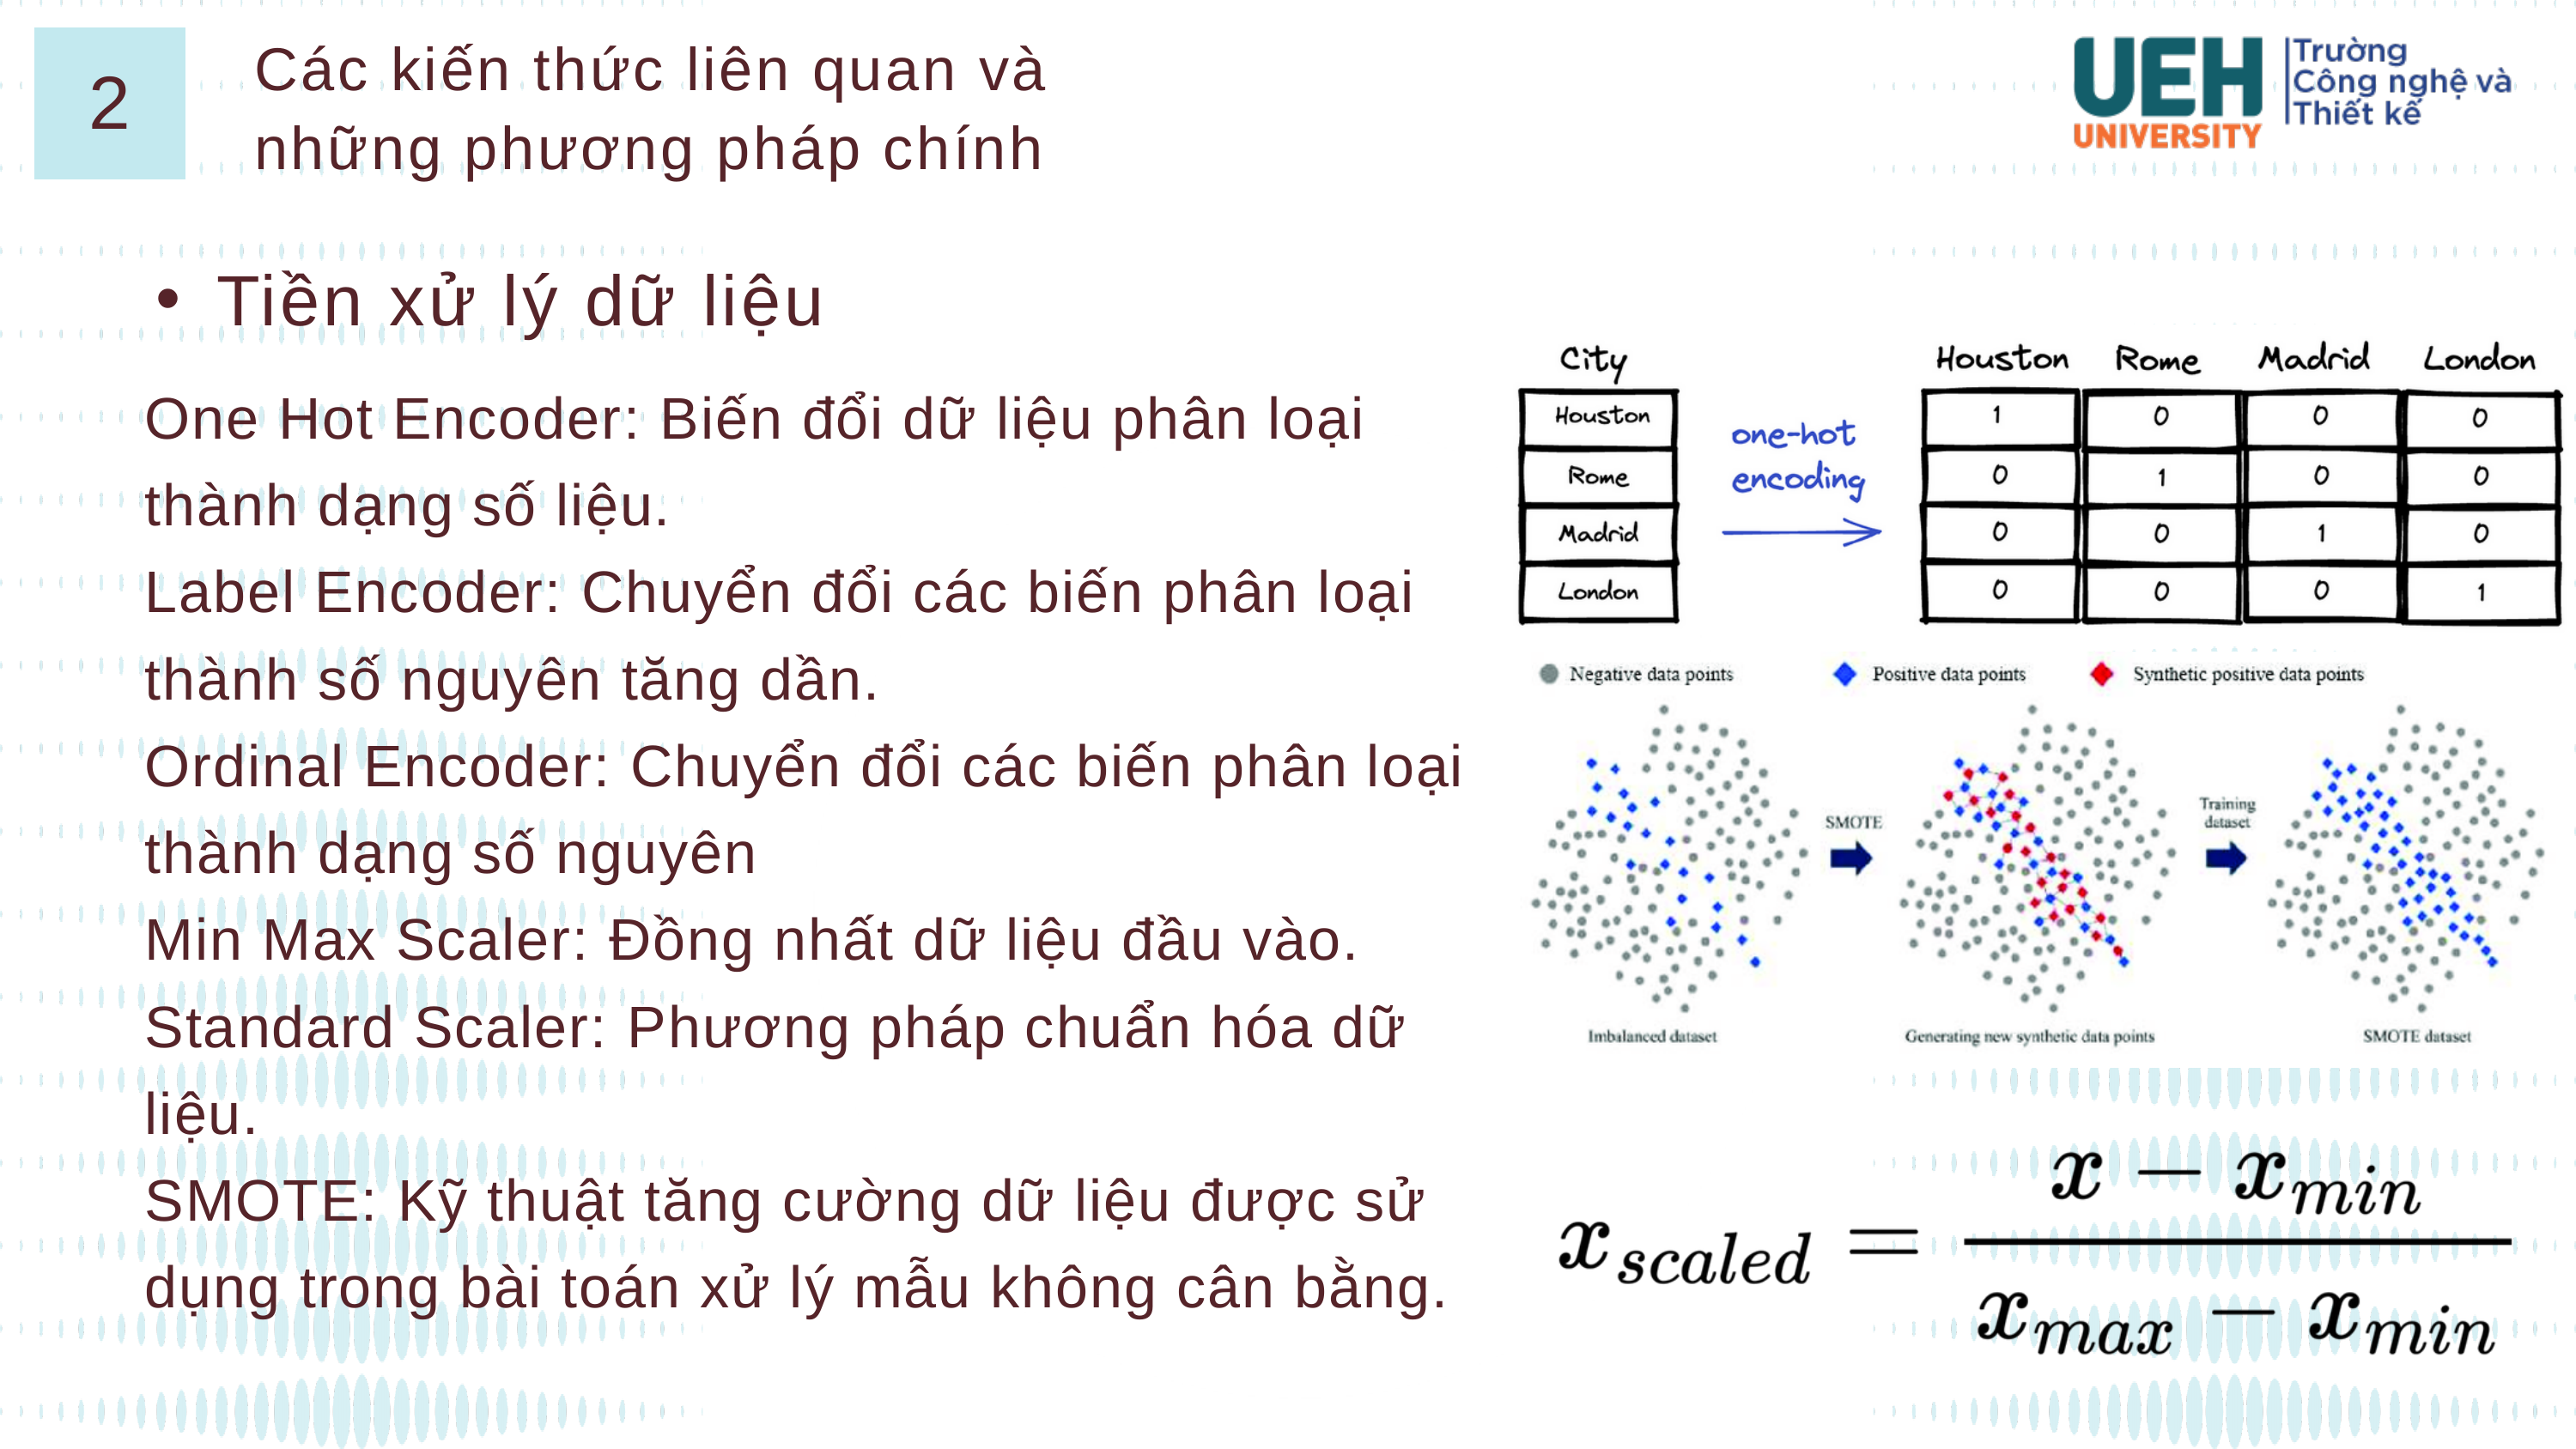

Các kiến thức liên quan và những phương pháp chính

2
Tiền xử lý dữ liệu

One Hot Encoder: Biến đổi dữ liệu phân loại thành dạng số liệu.
Label Encoder: Chuyển đổi các biến phân loại thành số nguyên tăng dần.
Ordinal Encoder: Chuyển đổi các biến phân loại thành dạng số nguyên
Min Max Scaler: Đồng nhất dữ liệu đầu vào.
Standard Scaler: Phương pháp chuẩn hóa dữ liệu.
SMOTE: Kỹ thuật tăng cường dữ liệu được sử dụng trong bài toán xử lý mẫu không cân bằng.